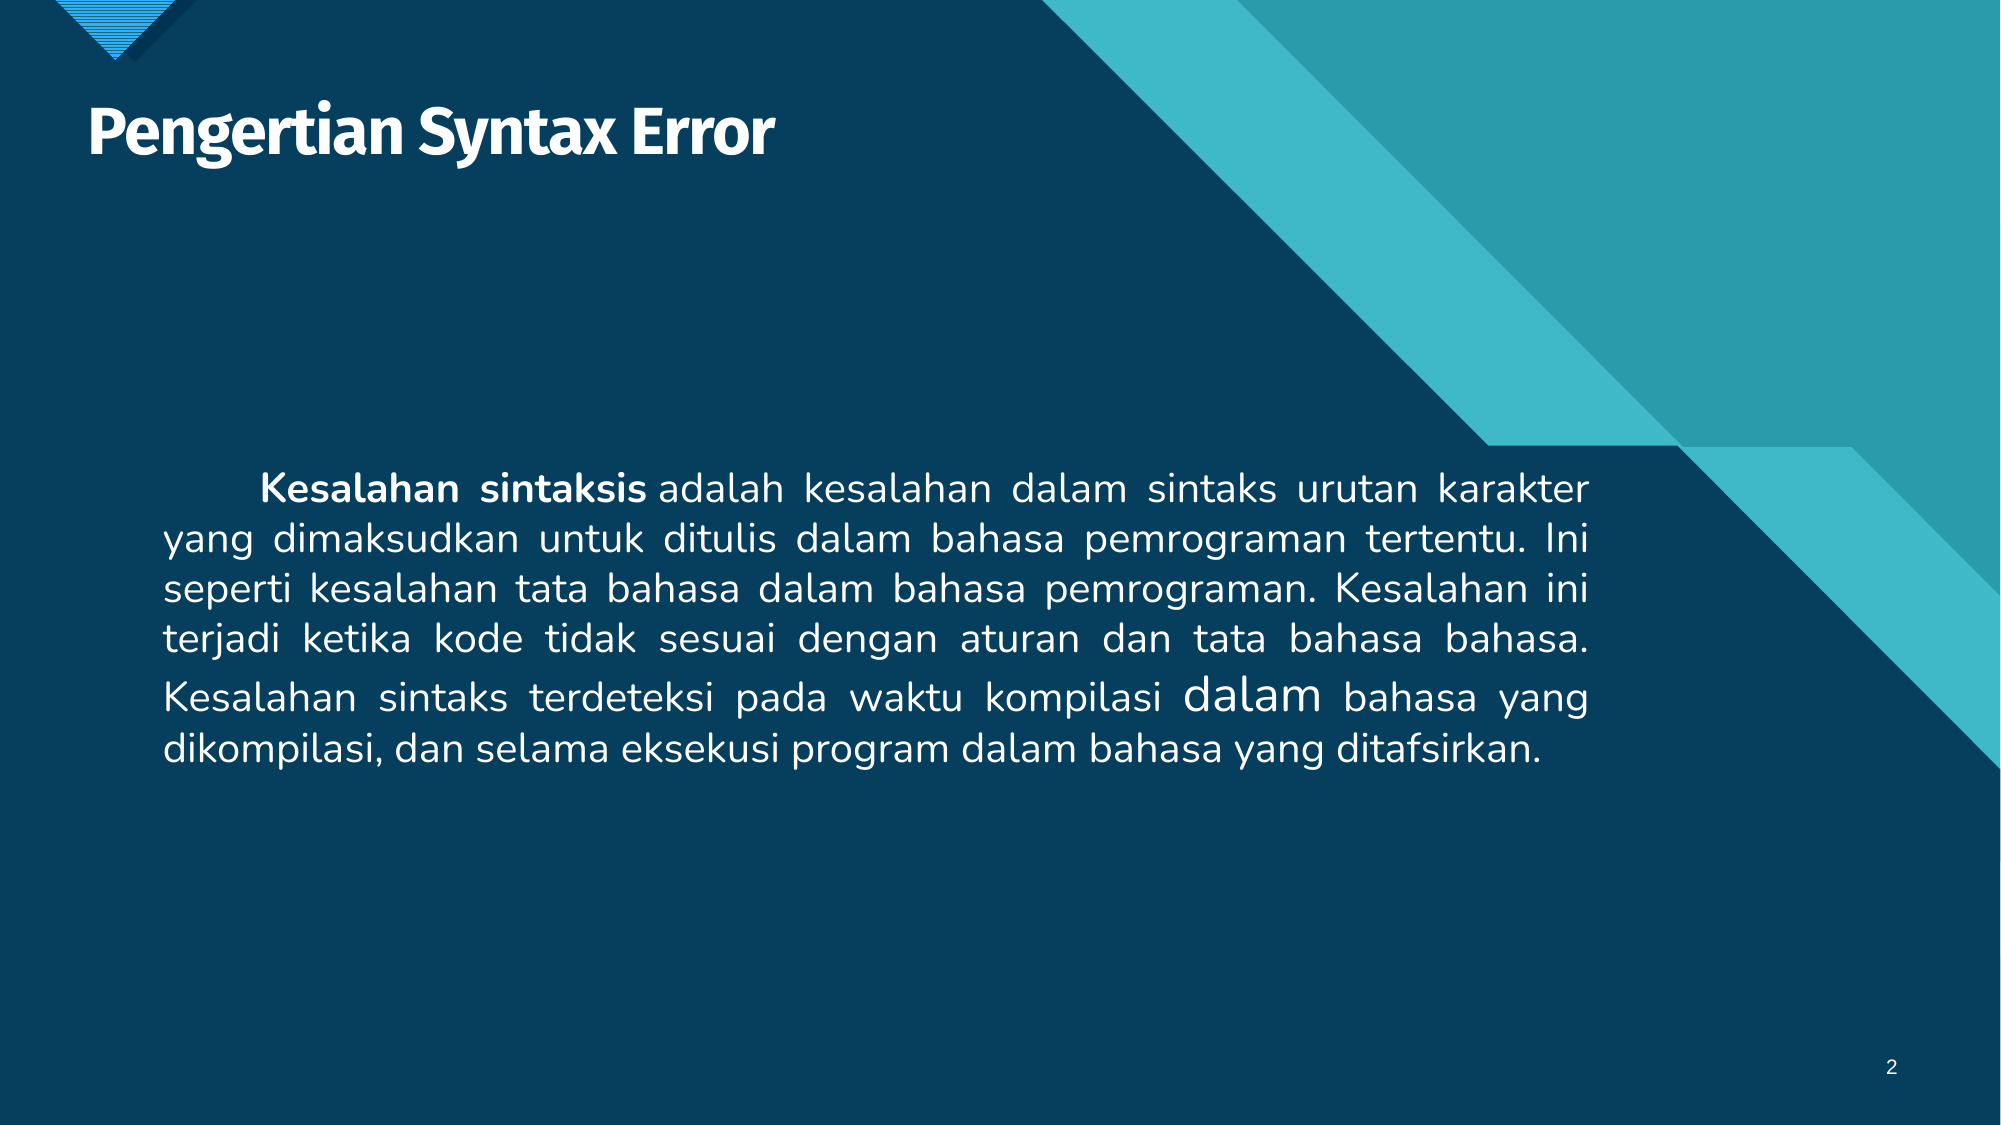

# Pengertian Syntax Error
     Kesalahan sintaksis adalah kesalahan dalam sintaks urutan karakter yang dimaksudkan untuk ditulis dalam bahasa pemrograman tertentu. Ini seperti kesalahan tata bahasa dalam bahasa pemrograman. Kesalahan ini terjadi ketika kode tidak sesuai dengan aturan dan tata bahasa bahasa. Kesalahan sintaks terdeteksi pada waktu kompilasi dalam bahasa yang dikompilasi, dan selama eksekusi program dalam bahasa yang ditafsirkan.
2